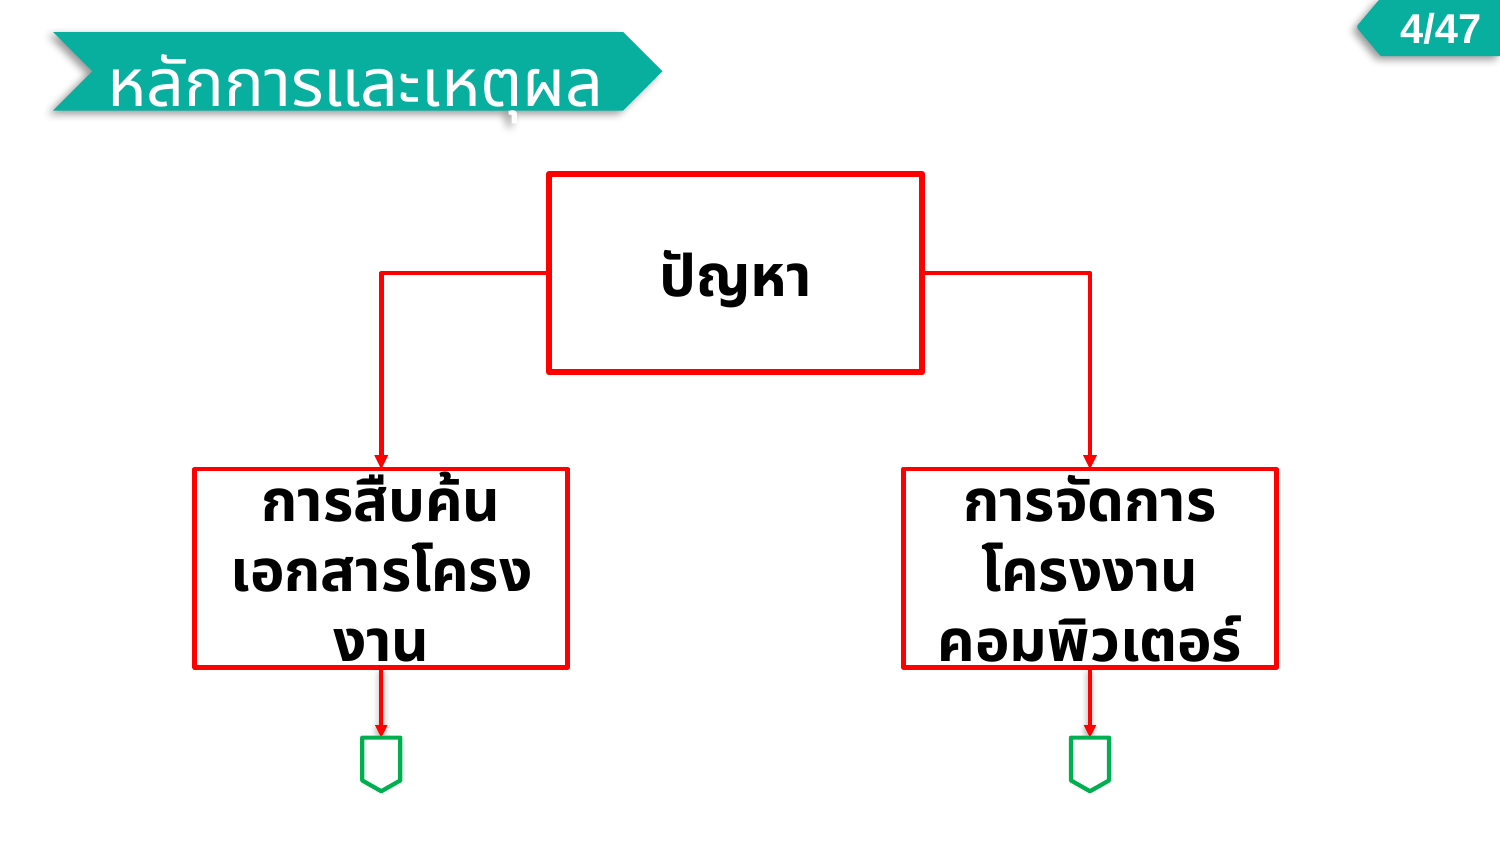

4/47
หลักการและเหตุผล
ปัญหา
การจัดการโครงงานคอมพิวเตอร์
การสืบค้นเอกสารโครงงาน